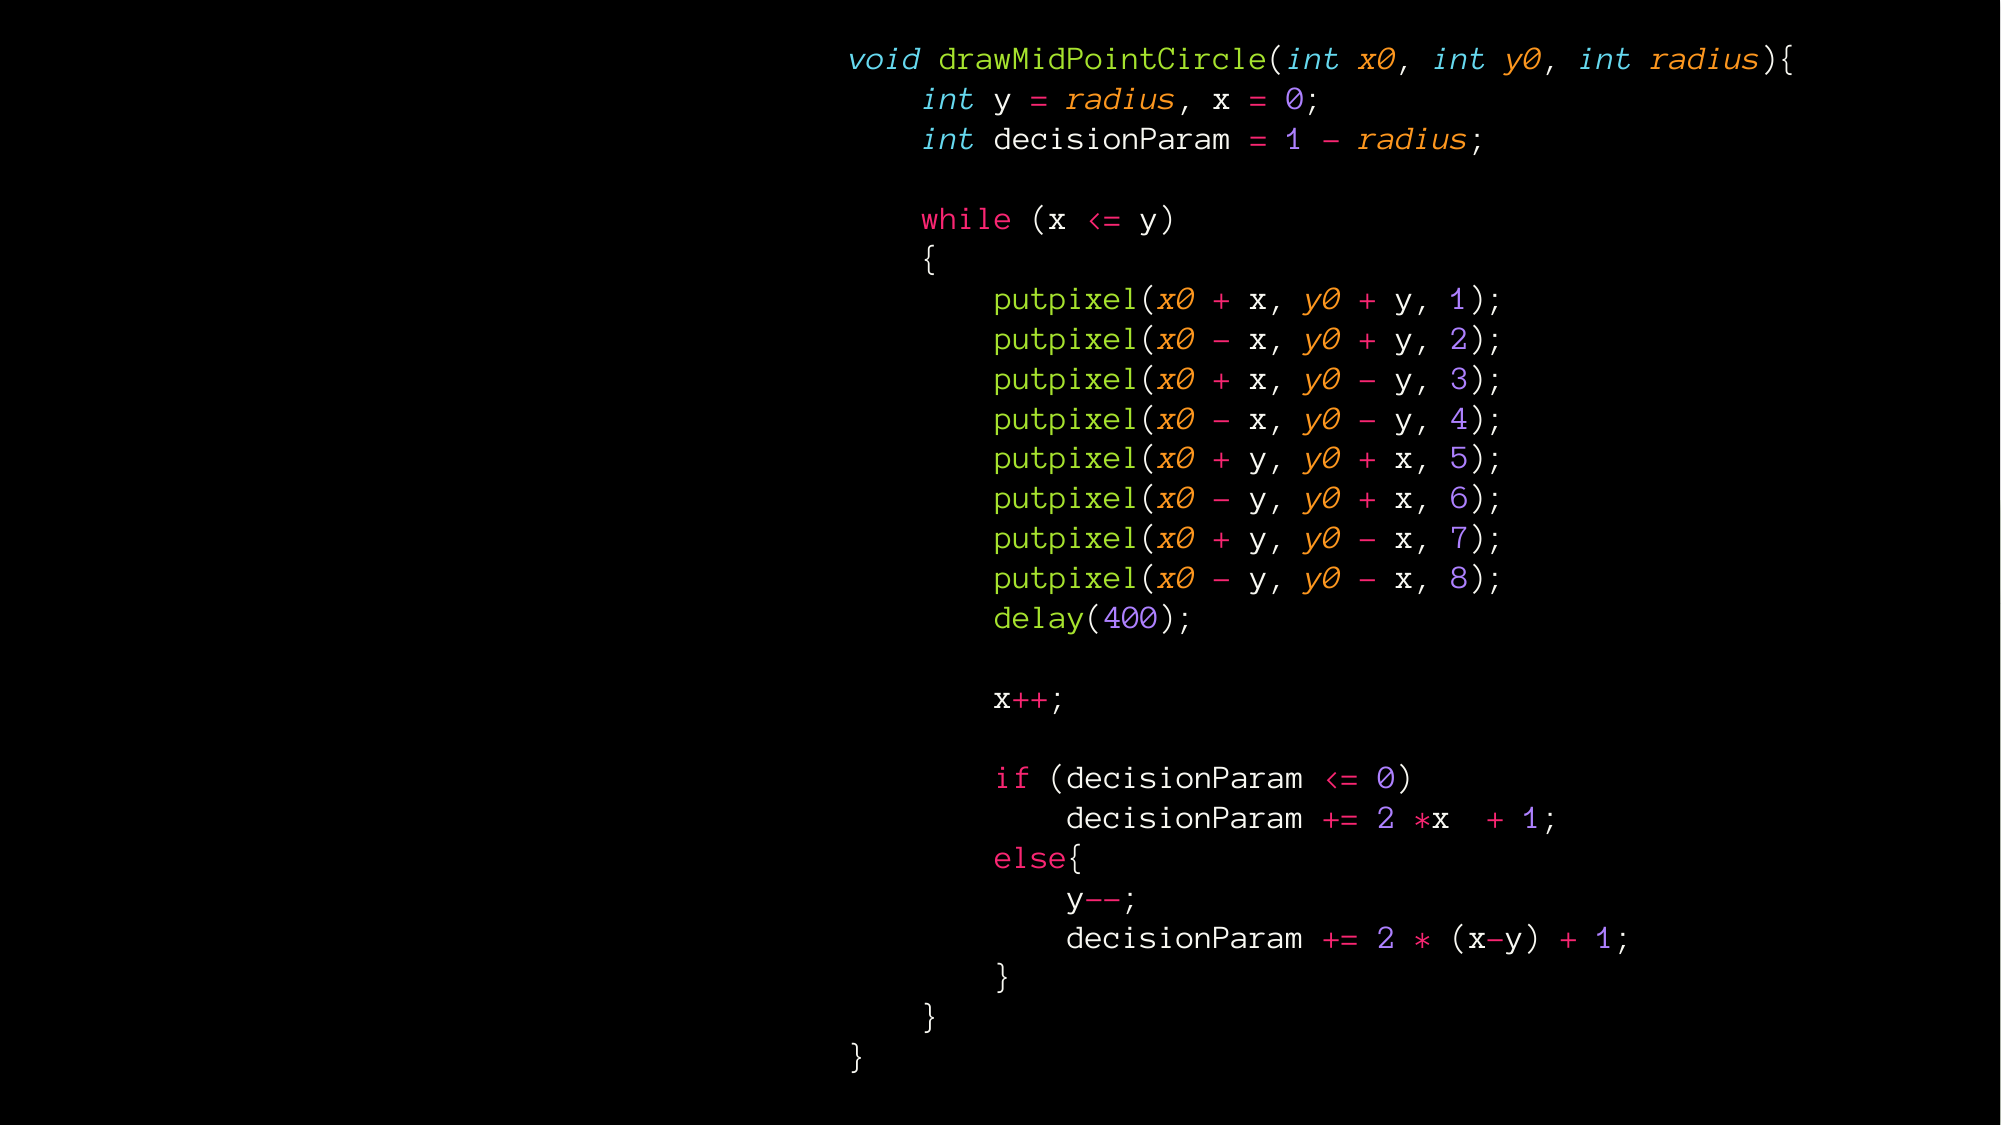

# void drawMidPointCircle(int x0, int y0, int radius){     int y = radius, x = 0;     int decisionParam = 1 - radius;     while (x <= y)     {         putpixel(x0 + x, y0 + y, 1);         putpixel(x0 - x, y0 + y, 2);         putpixel(x0 + x, y0 - y, 3);         putpixel(x0 - x, y0 - y, 4);         putpixel(x0 + y, y0 + x, 5);         putpixel(x0 - y, y0 + x, 6);         putpixel(x0 + y, y0 - x, 7);         putpixel(x0 - y, y0 - x, 8);         delay(400);         x++;         if (decisionParam <= 0)             decisionParam += 2 *x  + 1;         else{             y--;             decisionParam += 2 * (x-y) + 1;         }     } }